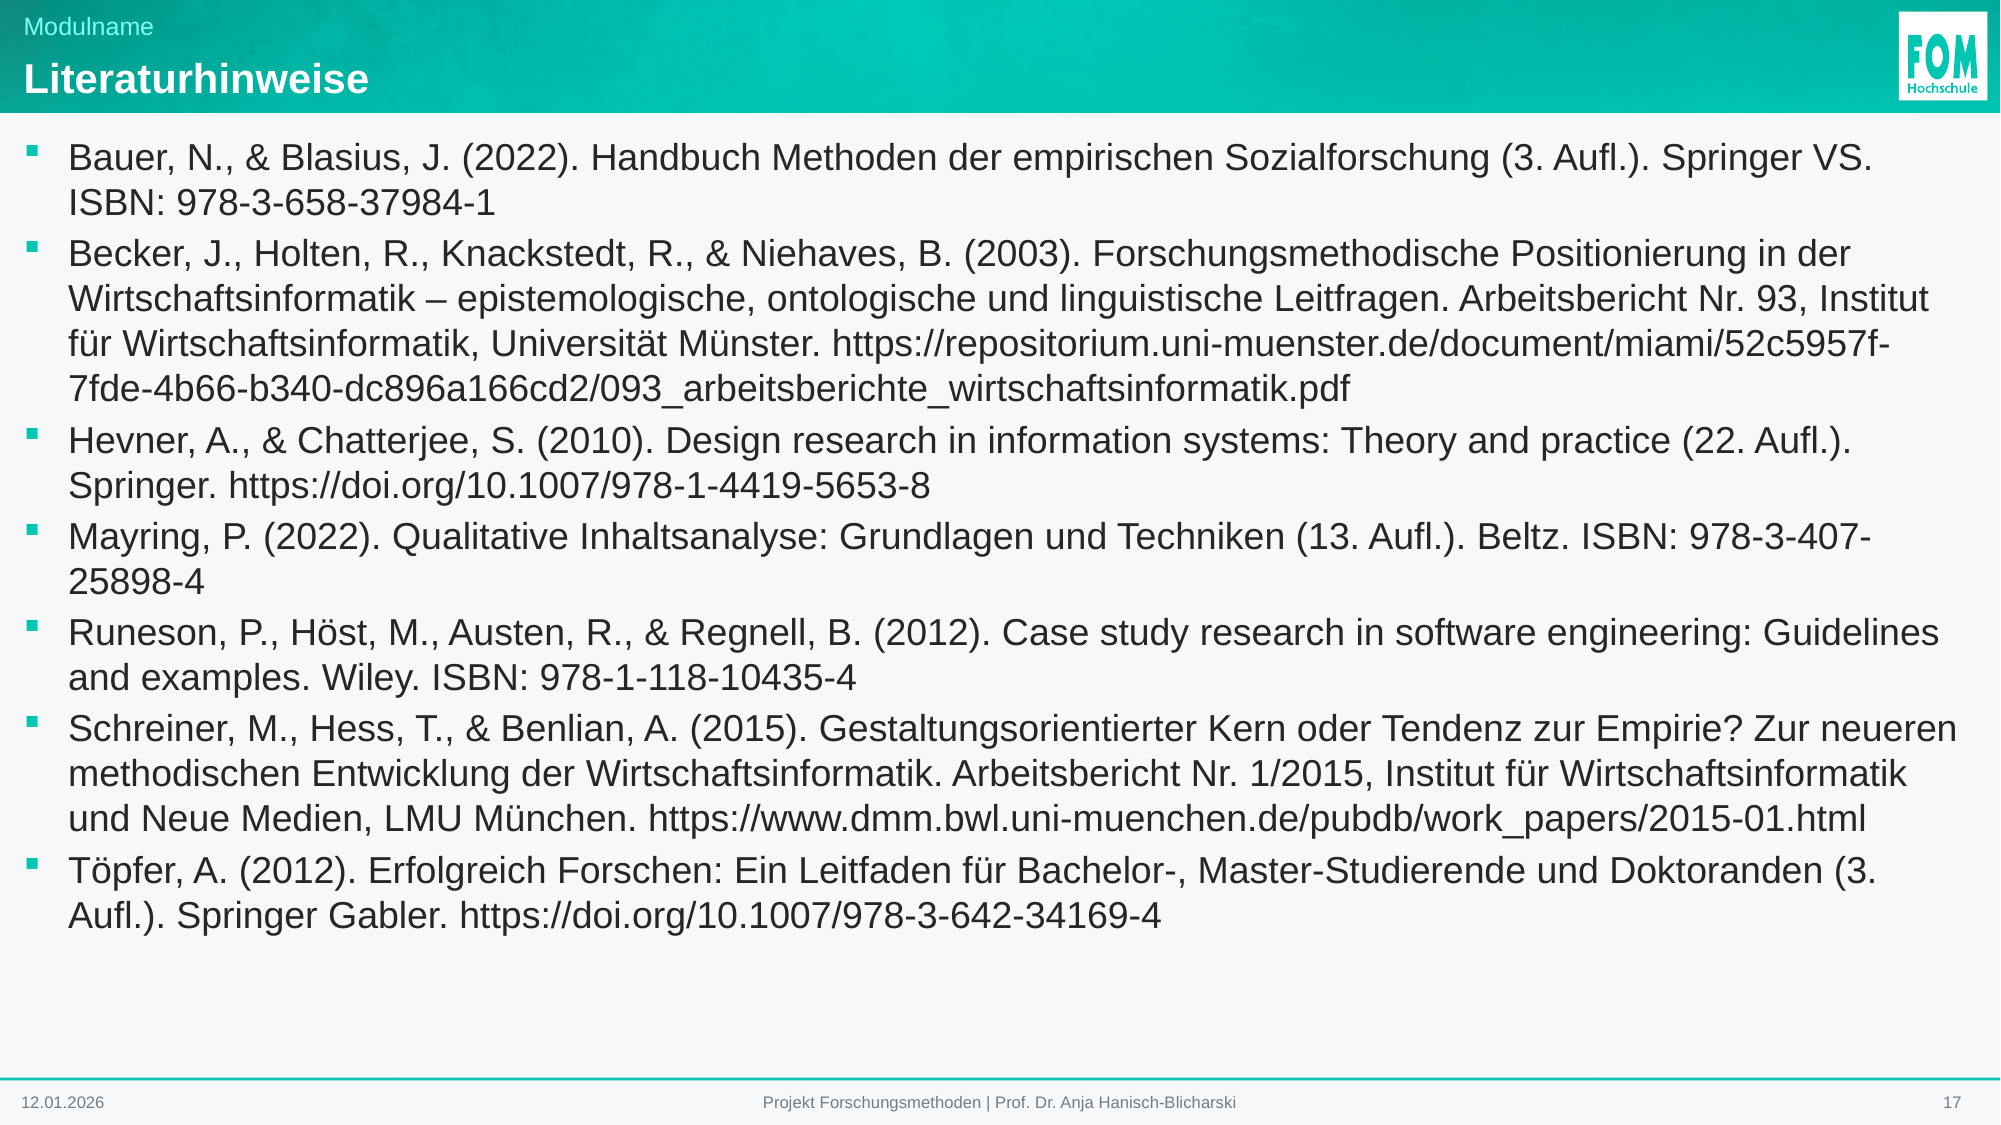

# Modulname
Literaturhinweise
Bauer, N., & Blasius, J. (2022). Handbuch Methoden der empirischen Sozialforschung (3. Aufl.). Springer VS. ISBN: 978-3-658-37984-1
Becker, J., Holten, R., Knackstedt, R., & Niehaves, B. (2003). Forschungsmethodische Positionierung in der Wirtschaftsinformatik – epistemologische, ontologische und linguistische Leitfragen. Arbeitsbericht Nr. 93, Institut für Wirtschaftsinformatik, Universität Münster. https://repositorium.uni-muenster.de/document/miami/52c5957f-7fde-4b66-b340-dc896a166cd2/093_arbeitsberichte_wirtschaftsinformatik.pdf
Hevner, A., & Chatterjee, S. (2010). Design research in information systems: Theory and practice (22. Aufl.). Springer. https://doi.org/10.1007/978-1-4419-5653-8
Mayring, P. (2022). Qualitative Inhaltsanalyse: Grundlagen und Techniken (13. Aufl.). Beltz. ISBN: 978-3-407-25898-4
Runeson, P., Höst, M., Austen, R., & Regnell, B. (2012). Case study research in software engineering: Guidelines and examples. Wiley. ISBN: 978-1-118-10435-4
Schreiner, M., Hess, T., & Benlian, A. (2015). Gestaltungsorientierter Kern oder Tendenz zur Empirie? Zur neueren methodischen Entwicklung der Wirtschaftsinformatik. Arbeitsbericht Nr. 1/2015, Institut für Wirtschaftsinformatik und Neue Medien, LMU München. https://www.dmm.bwl.uni-muenchen.de/pubdb/work_papers/2015-01.html
Töpfer, A. (2012). Erfolgreich Forschen: Ein Leitfaden für Bachelor-, Master-Studierende und Doktoranden (3. Aufl.). Springer Gabler. https://doi.org/10.1007/978-3-642-34169-4

12.01.2026
17
Projekt Forschungsmethoden | Prof. Dr. Anja Hanisch-Blicharski